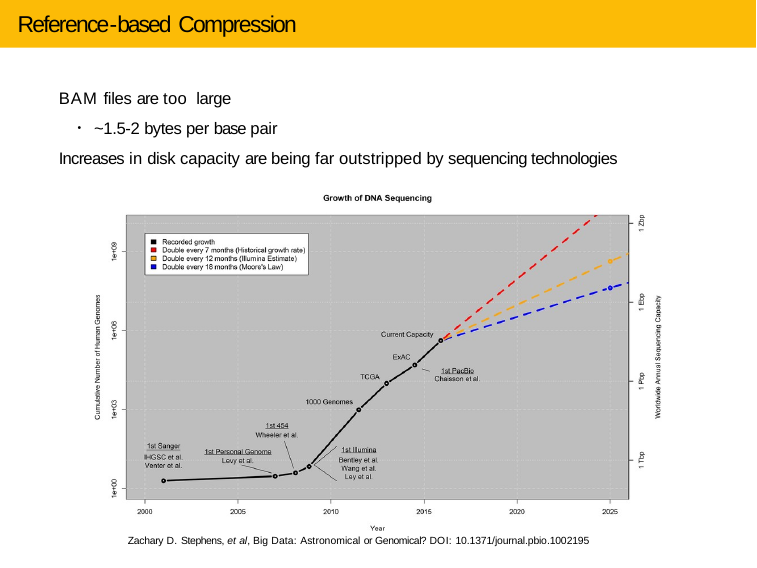

# Reference-based Compression
BAM files are too large
~1.5-2 bytes per base pair
Increases in disk capacity are being far outstripped by sequencing technologies

Zachary D. Stephens, et al, Big Data: Astronomical or Genomical? DOI: 10.1371/journal.pbio.1002195